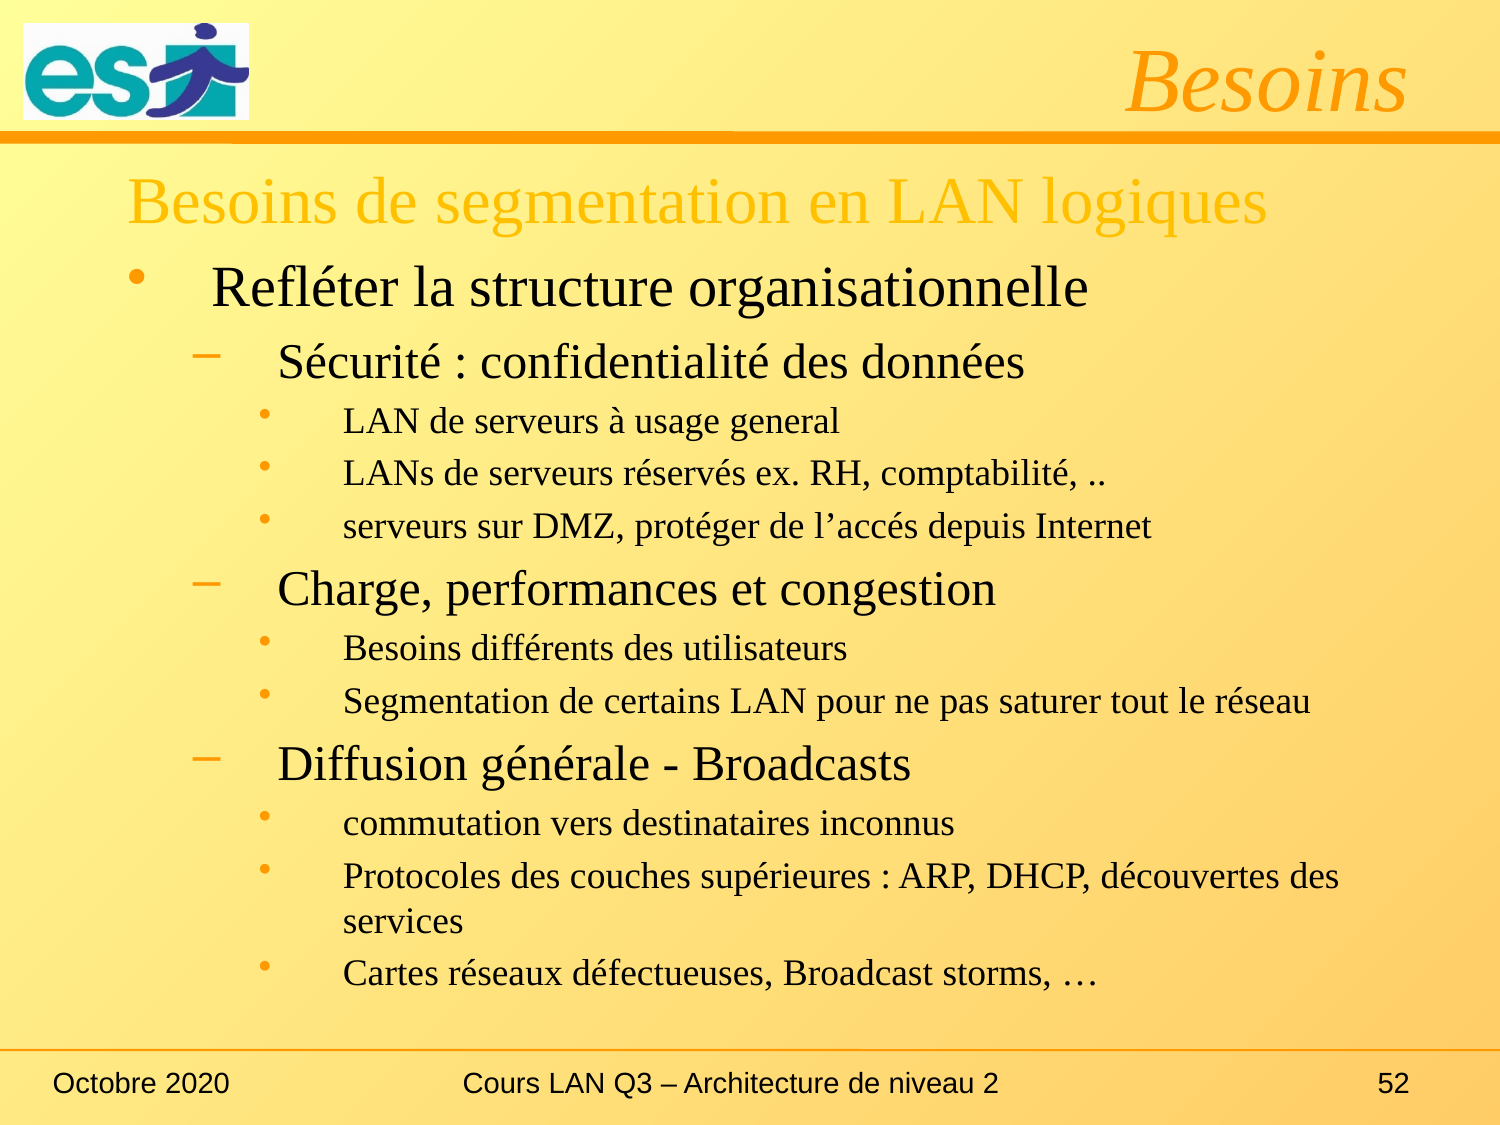

# Besoins
Besoins de segmentation en LAN logiques
Refléter la structure organisationnelle
Sécurité : confidentialité des données
LAN de serveurs à usage general
LANs de serveurs réservés ex. RH, comptabilité, ..
serveurs sur DMZ, protéger de l’accés depuis Internet
Charge, performances et congestion
Besoins différents des utilisateurs
Segmentation de certains LAN pour ne pas saturer tout le réseau
Diffusion générale - Broadcasts
commutation vers destinataires inconnus
Protocoles des couches supérieures : ARP, DHCP, découvertes des services
Cartes réseaux défectueuses, Broadcast storms, …
Octobre 2020
Cours LAN Q3 – Architecture de niveau 2
52